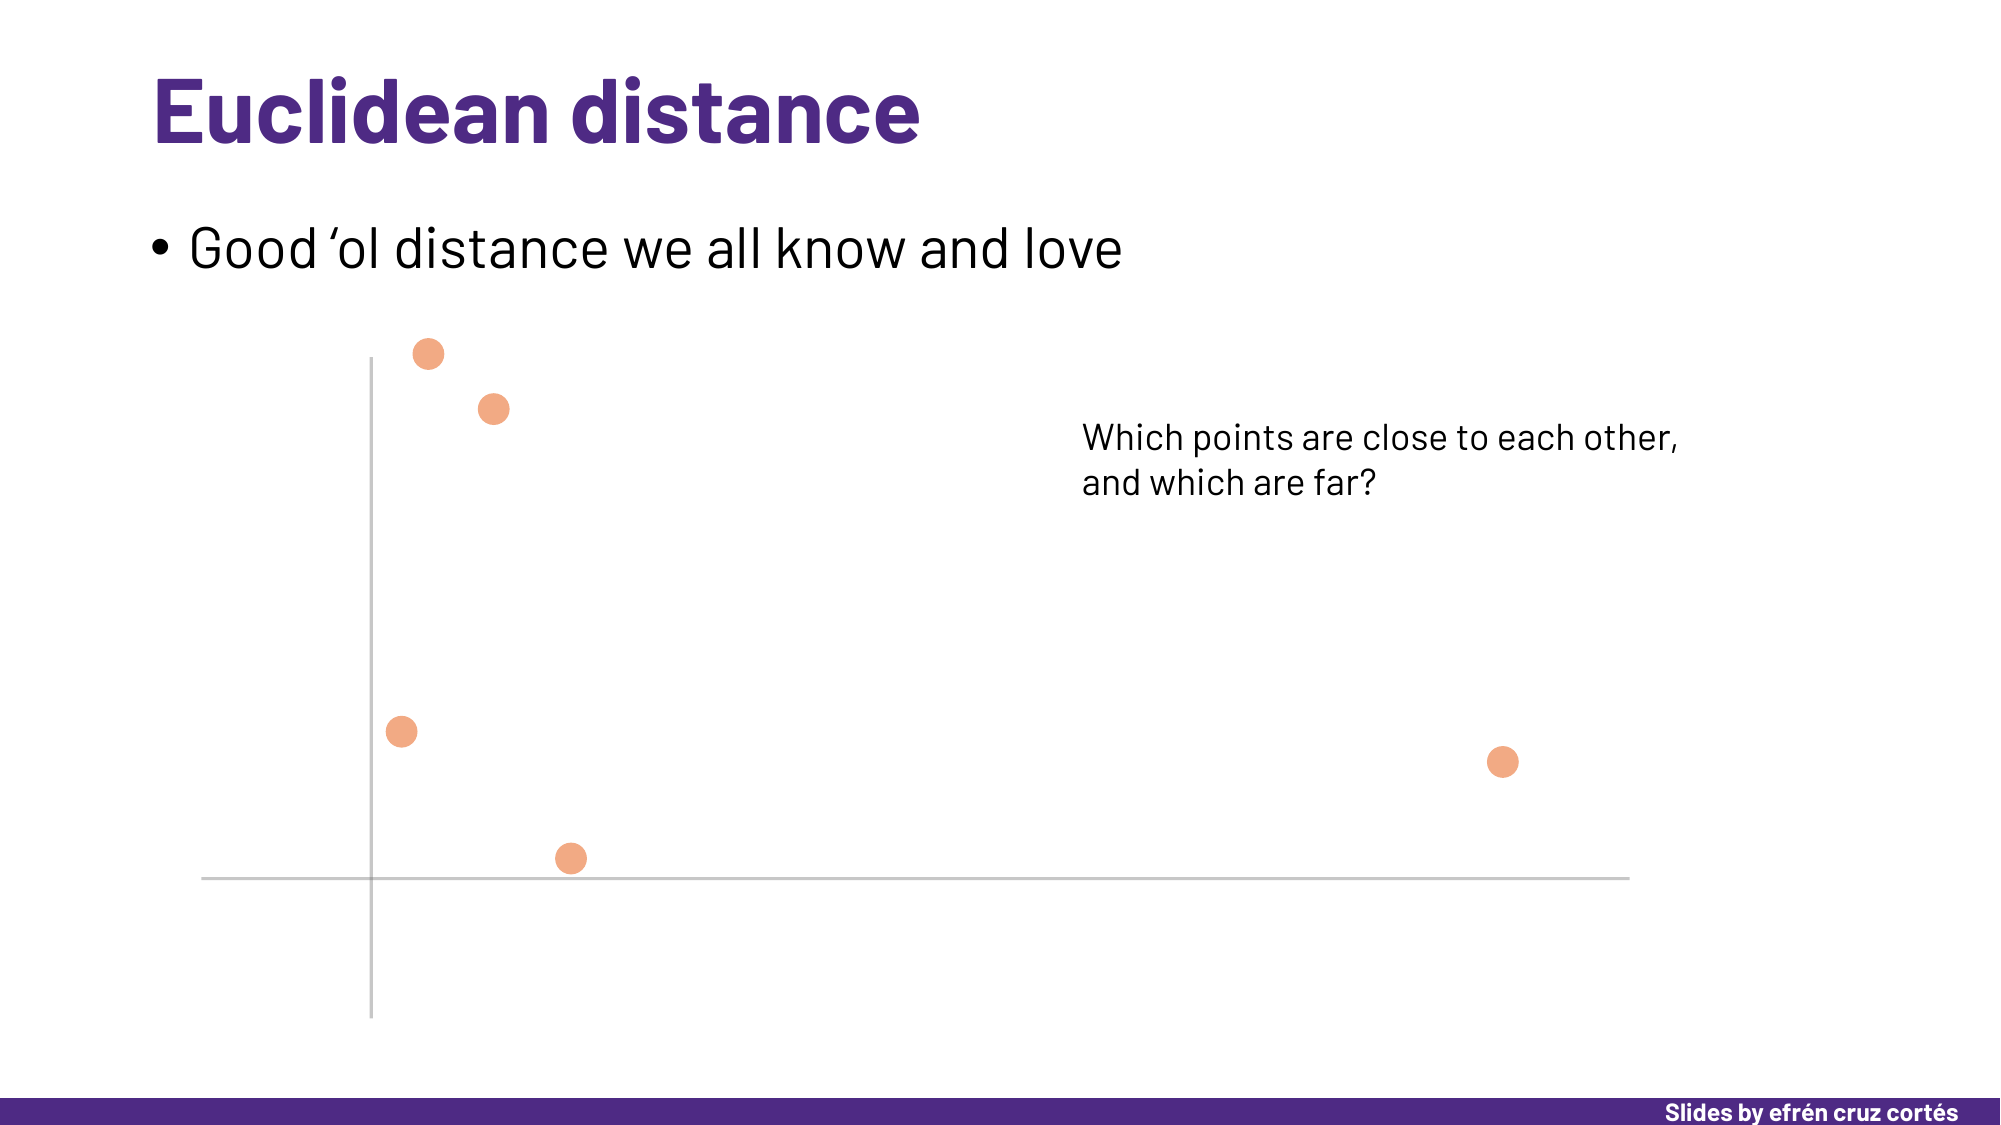

# Euclidean distance
Good ‘ol distance we all know and love

Which points are close to each other, and which are far?